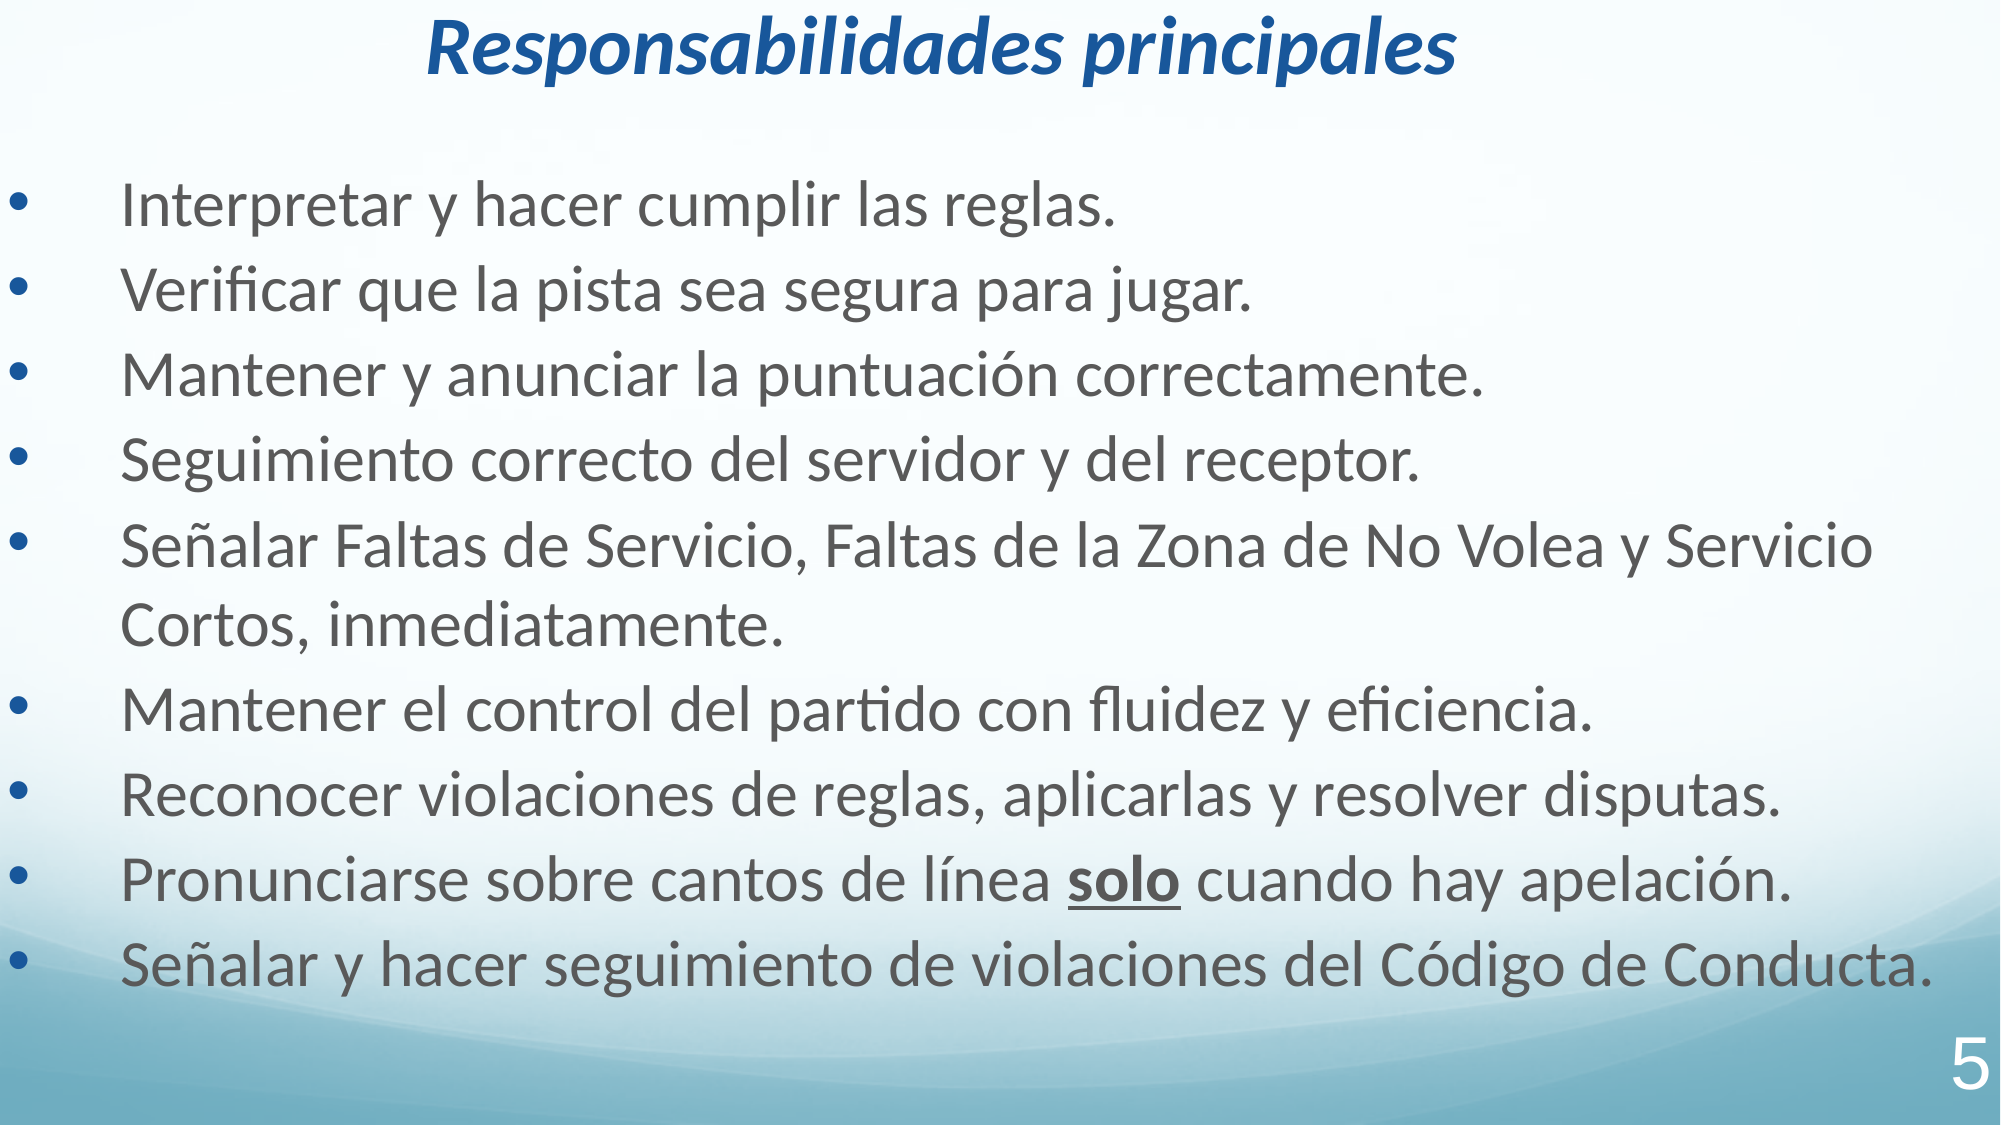

# Responsabilidades principales

Interpretar y hacer cumplir las reglas.
Verificar que la pista sea segura para jugar.
Mantener y anunciar la puntuación correctamente.
Seguimiento correcto del servidor y del receptor.
Señalar Faltas de Servicio, Faltas de la Zona de No Volea y Servicio Cortos, inmediatamente.
Mantener el control del partido con fluidez y eficiencia.
Reconocer violaciones de reglas, aplicarlas y resolver disputas.
Pronunciarse sobre cantos de línea solo cuando hay apelación.
Señalar y hacer seguimiento de violaciones del Código de Conducta.
5